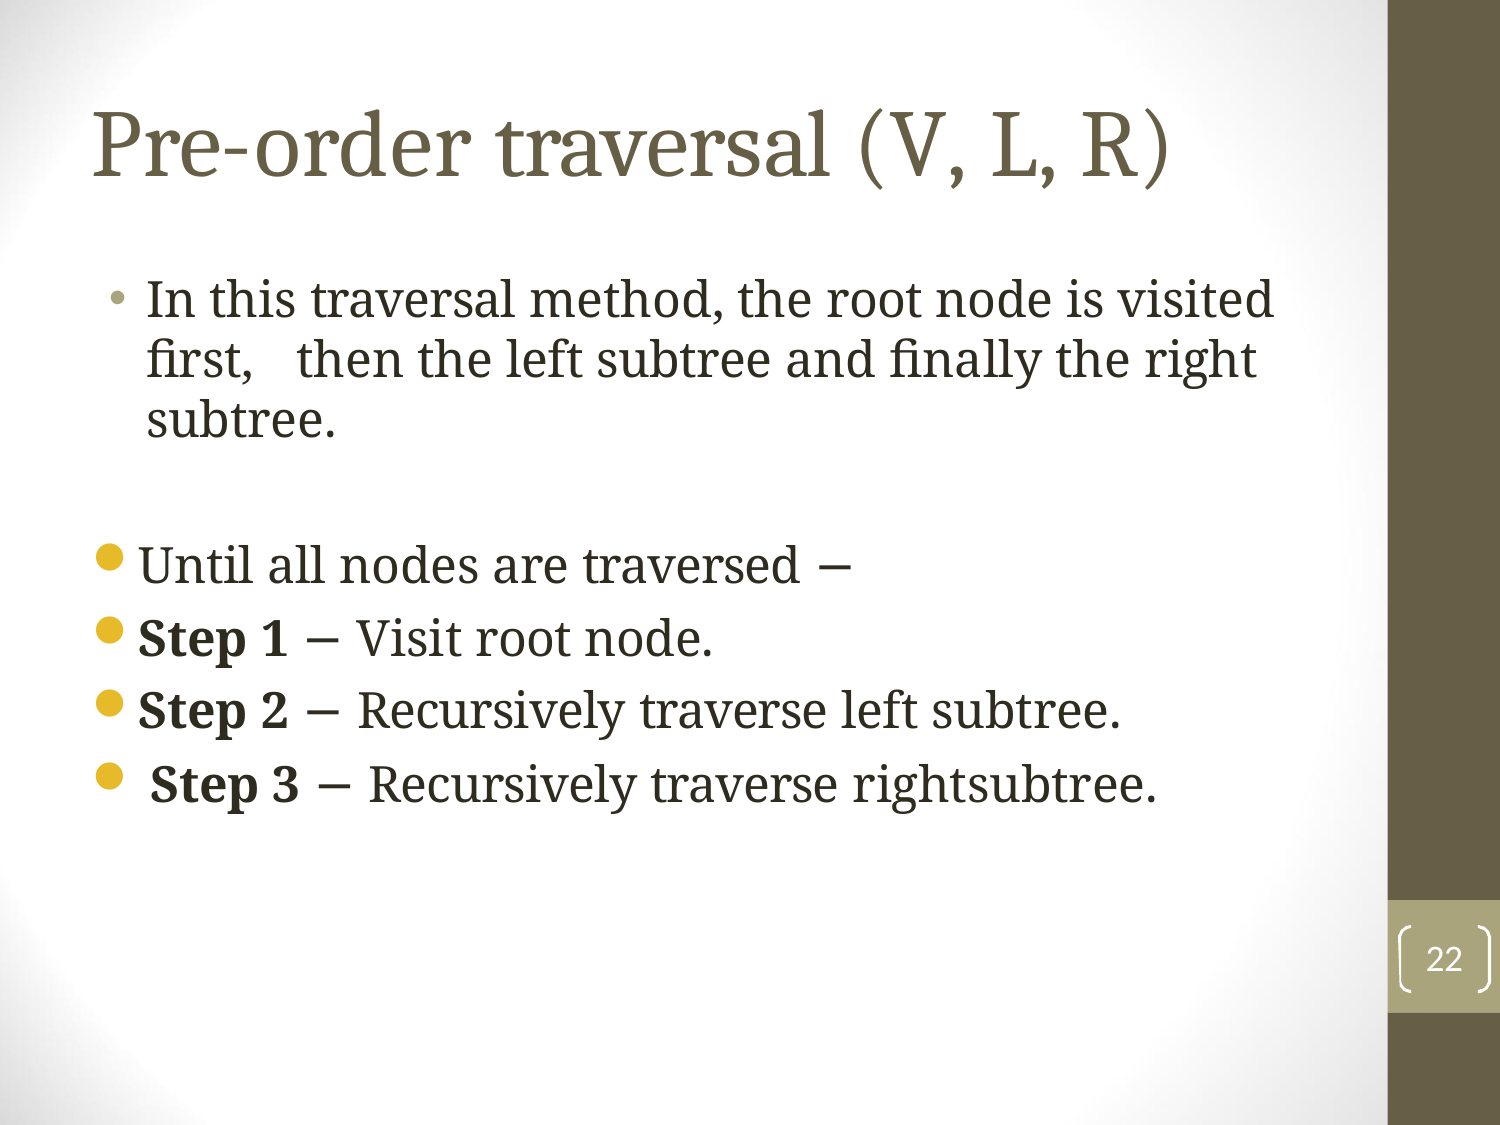

# Pre-order traversal (V, L, R)
In this traversal method, the root node is visited first, 	then the left subtree and finally the right subtree.

Until all nodes are traversed −
Step 1 − Visit root node.
Step 2 − Recursively traverse left subtree.
Step 3 − Recursively traverse rightsubtree.

22